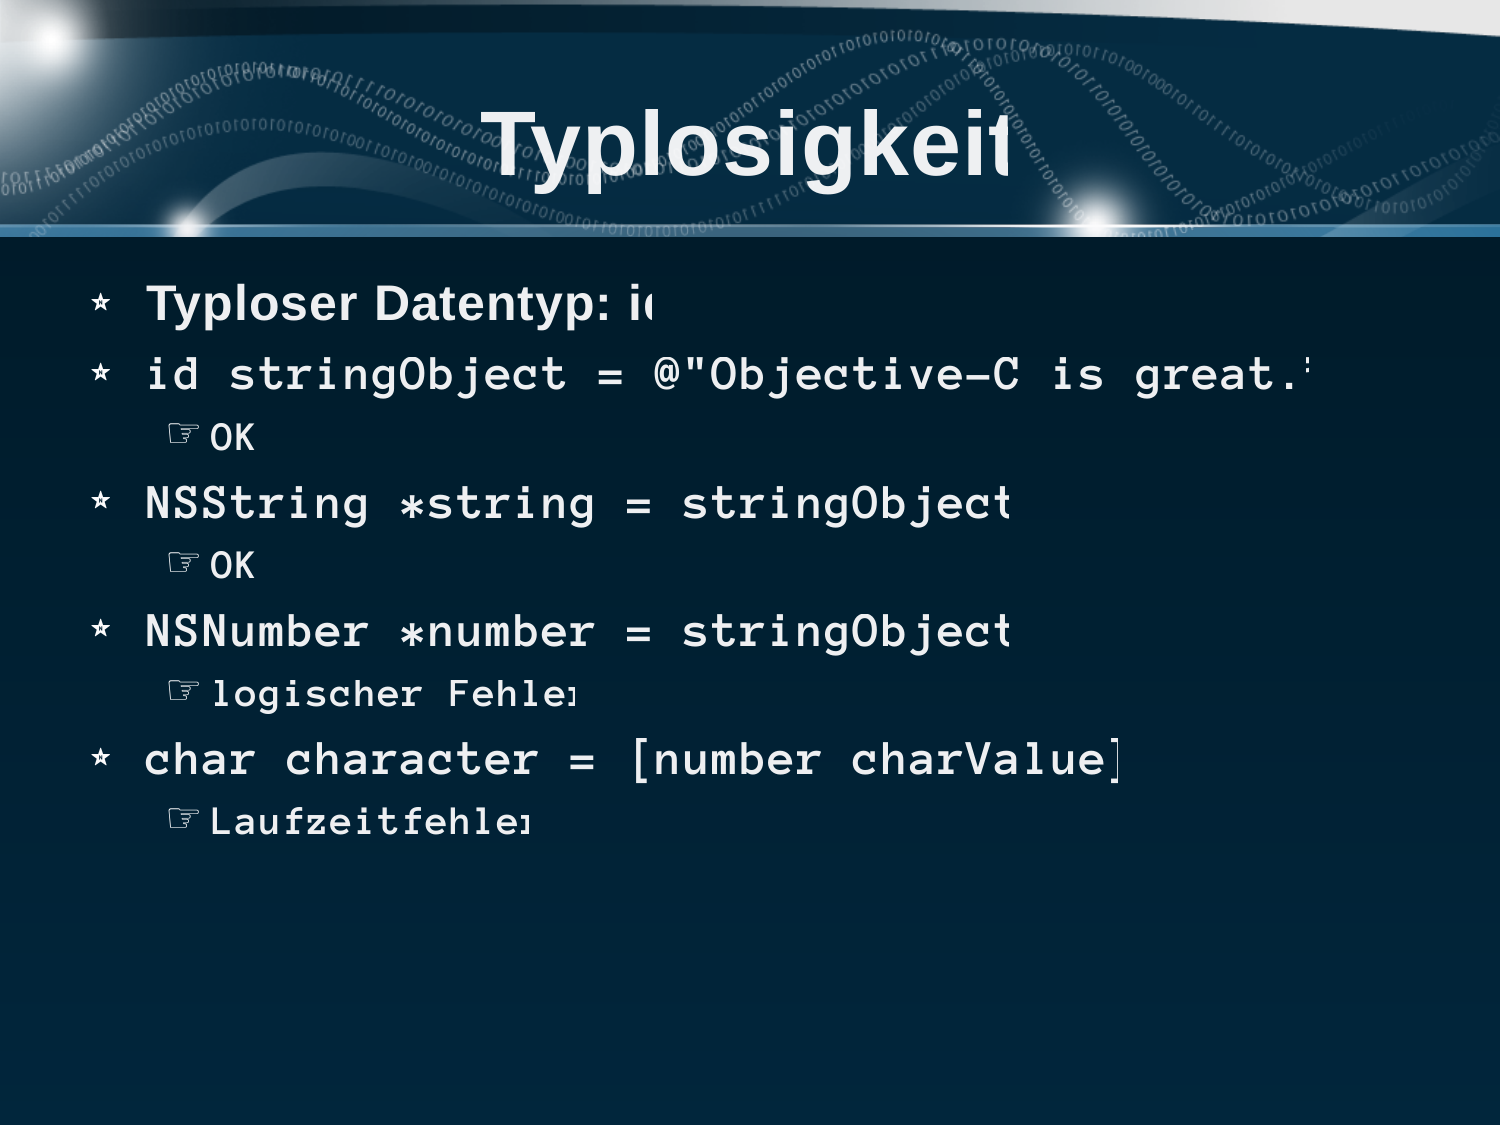

# Typlosigkeit
Typloser Datentyp: id
id stringObject = @"Objective-C is great.”;
OK
NSString *string = stringObject;
OK
NSNumber *number = stringObject;
logischer Fehler
char character = [number charValue];
Laufzeitfehler